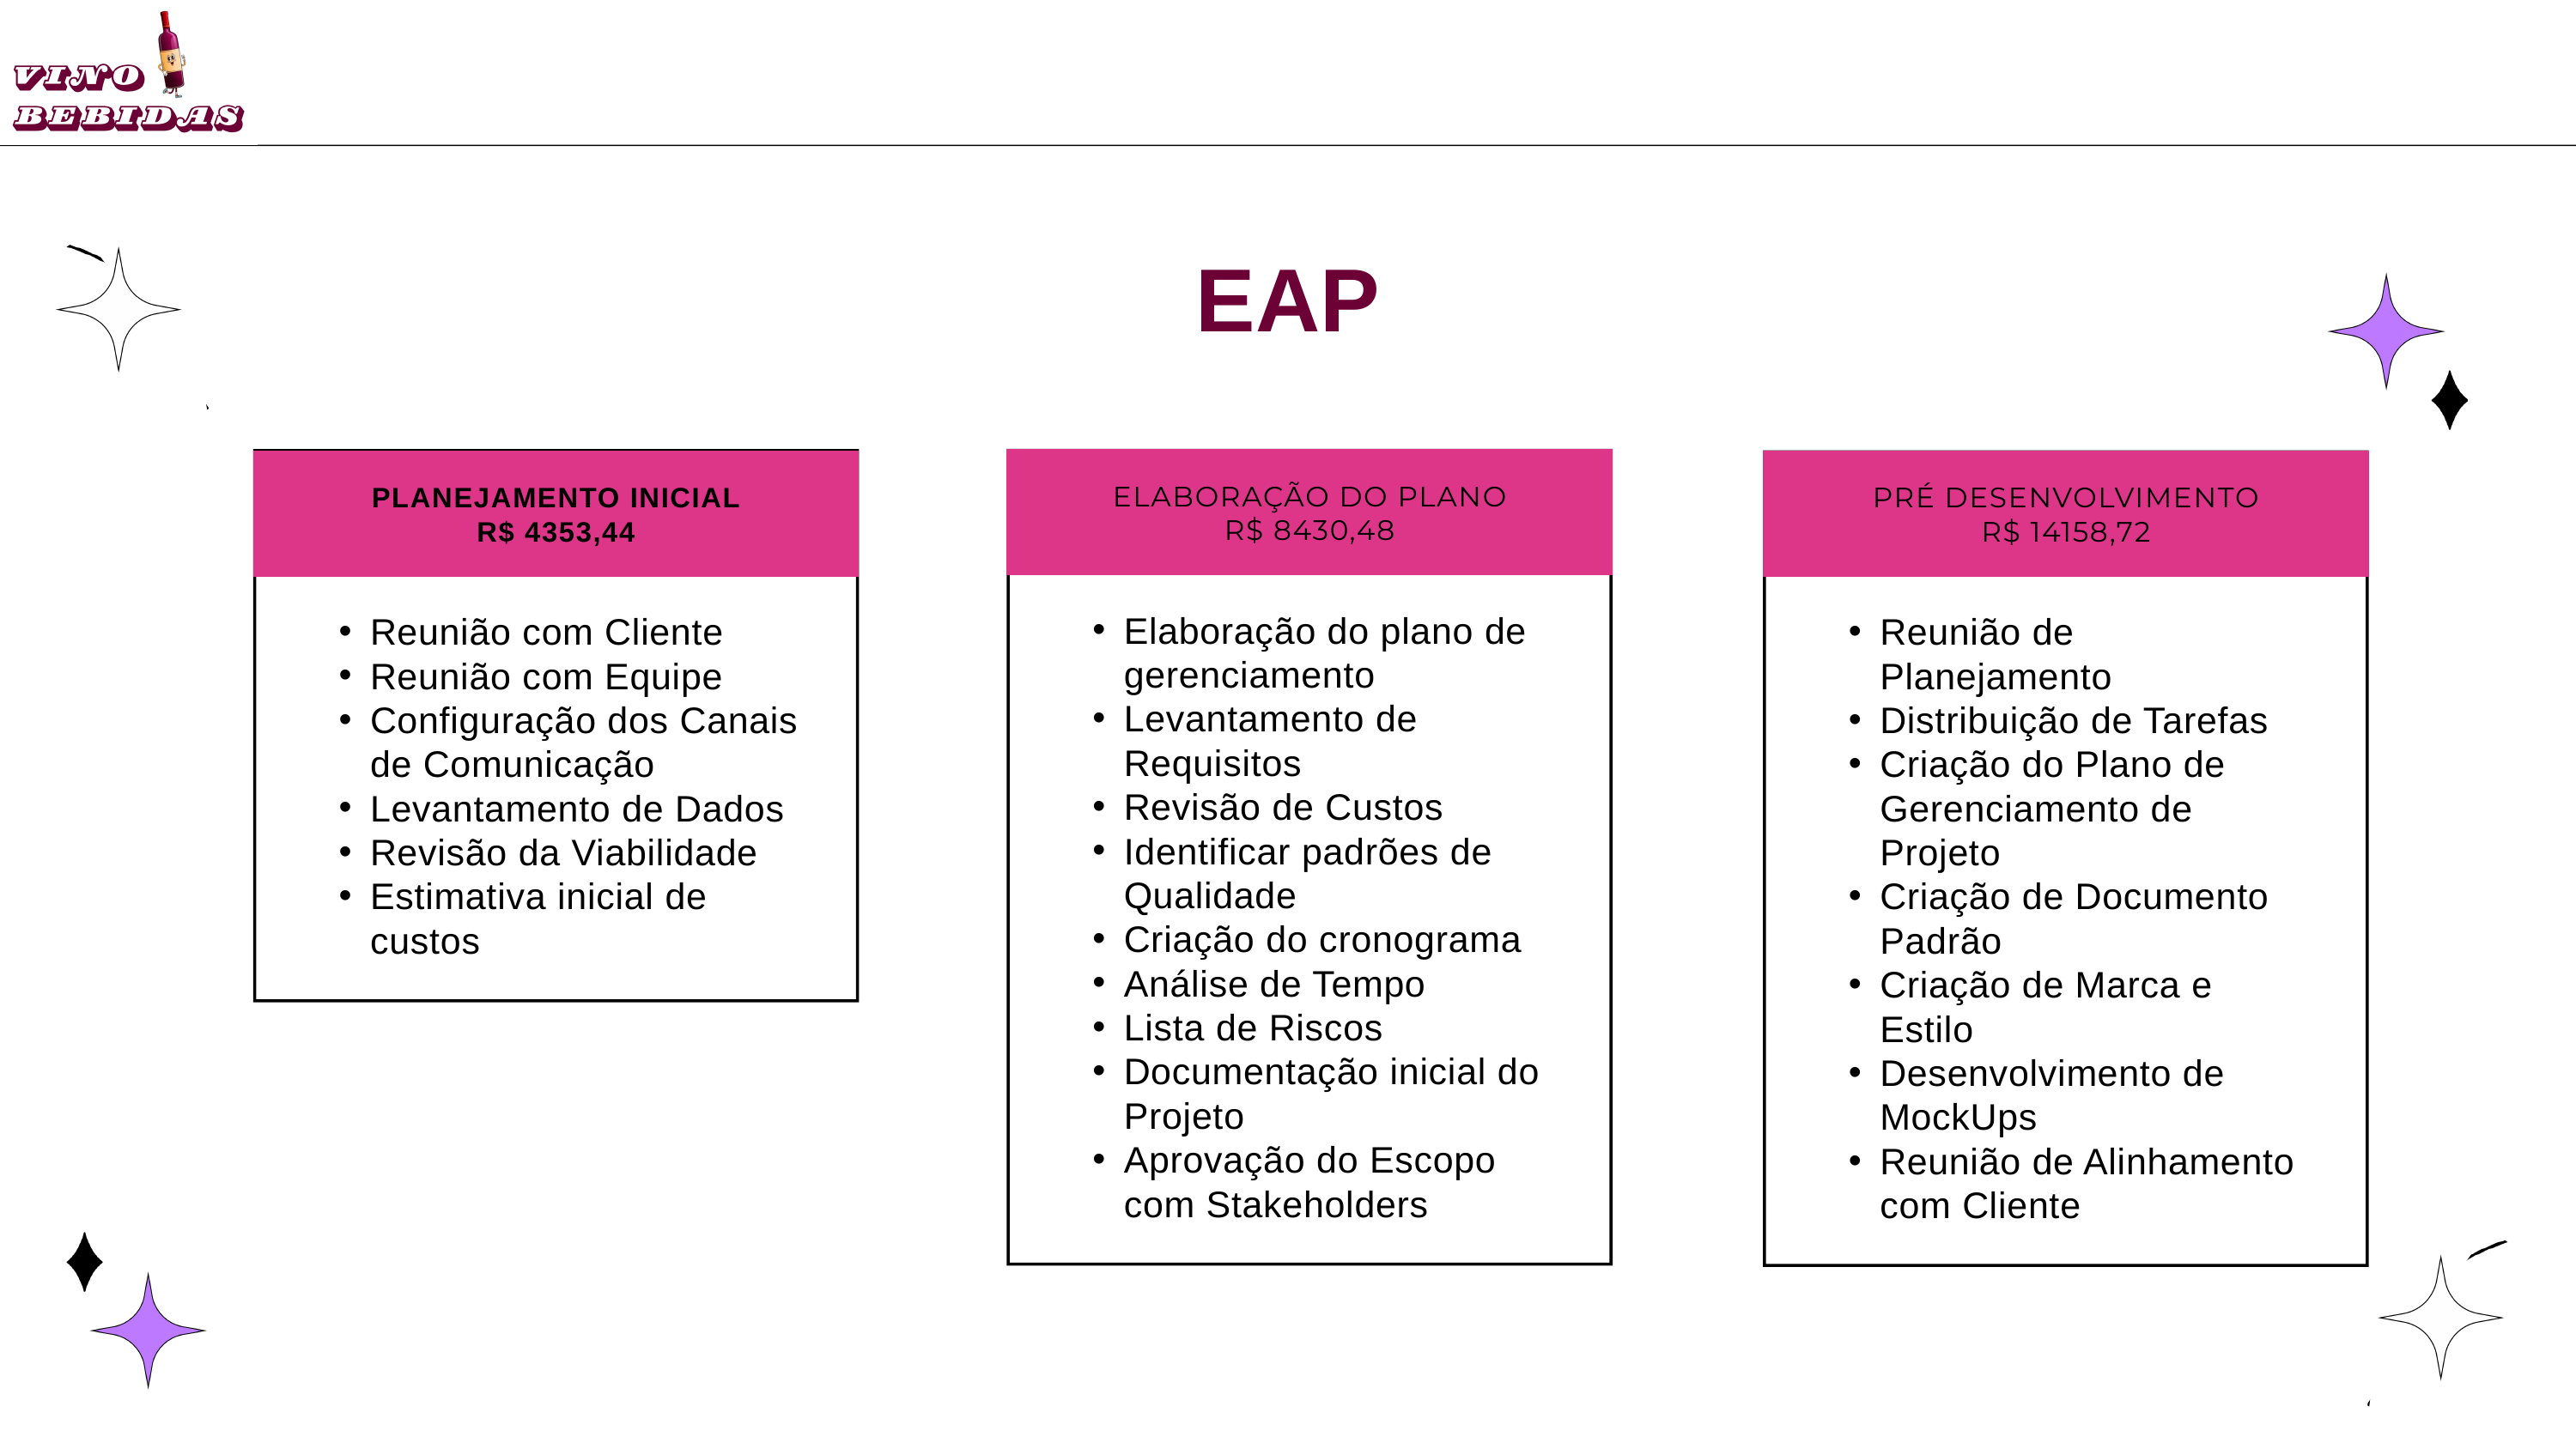

EAP

PLANEJAMENTO INICIAL
R$ 4353,44
Reunião com Cliente
Reunião com Equipe
Configuração dos Canais de Comunicação
Levantamento de Dados
Revisão da Viabilidade
Estimativa inicial de custos

ELABORAÇÃO DO PLANO
R$ 8430,48
Elaboração do plano de gerenciamento
Levantamento de Requisitos
Revisão de Custos
Identificar padrões de Qualidade
Criação do cronograma
Análise de Tempo
Lista de Riscos
Documentação inicial do Projeto
Aprovação do Escopo com Stakeholders

PRÉ DESENVOLVIMENTO
R$ 14158,72
Reunião de Planejamento
Distribuição de Tarefas
Criação do Plano de Gerenciamento de Projeto
Criação de Documento Padrão
Criação de Marca e Estilo
Desenvolvimento de MockUps
Reunião de Alinhamento com Cliente